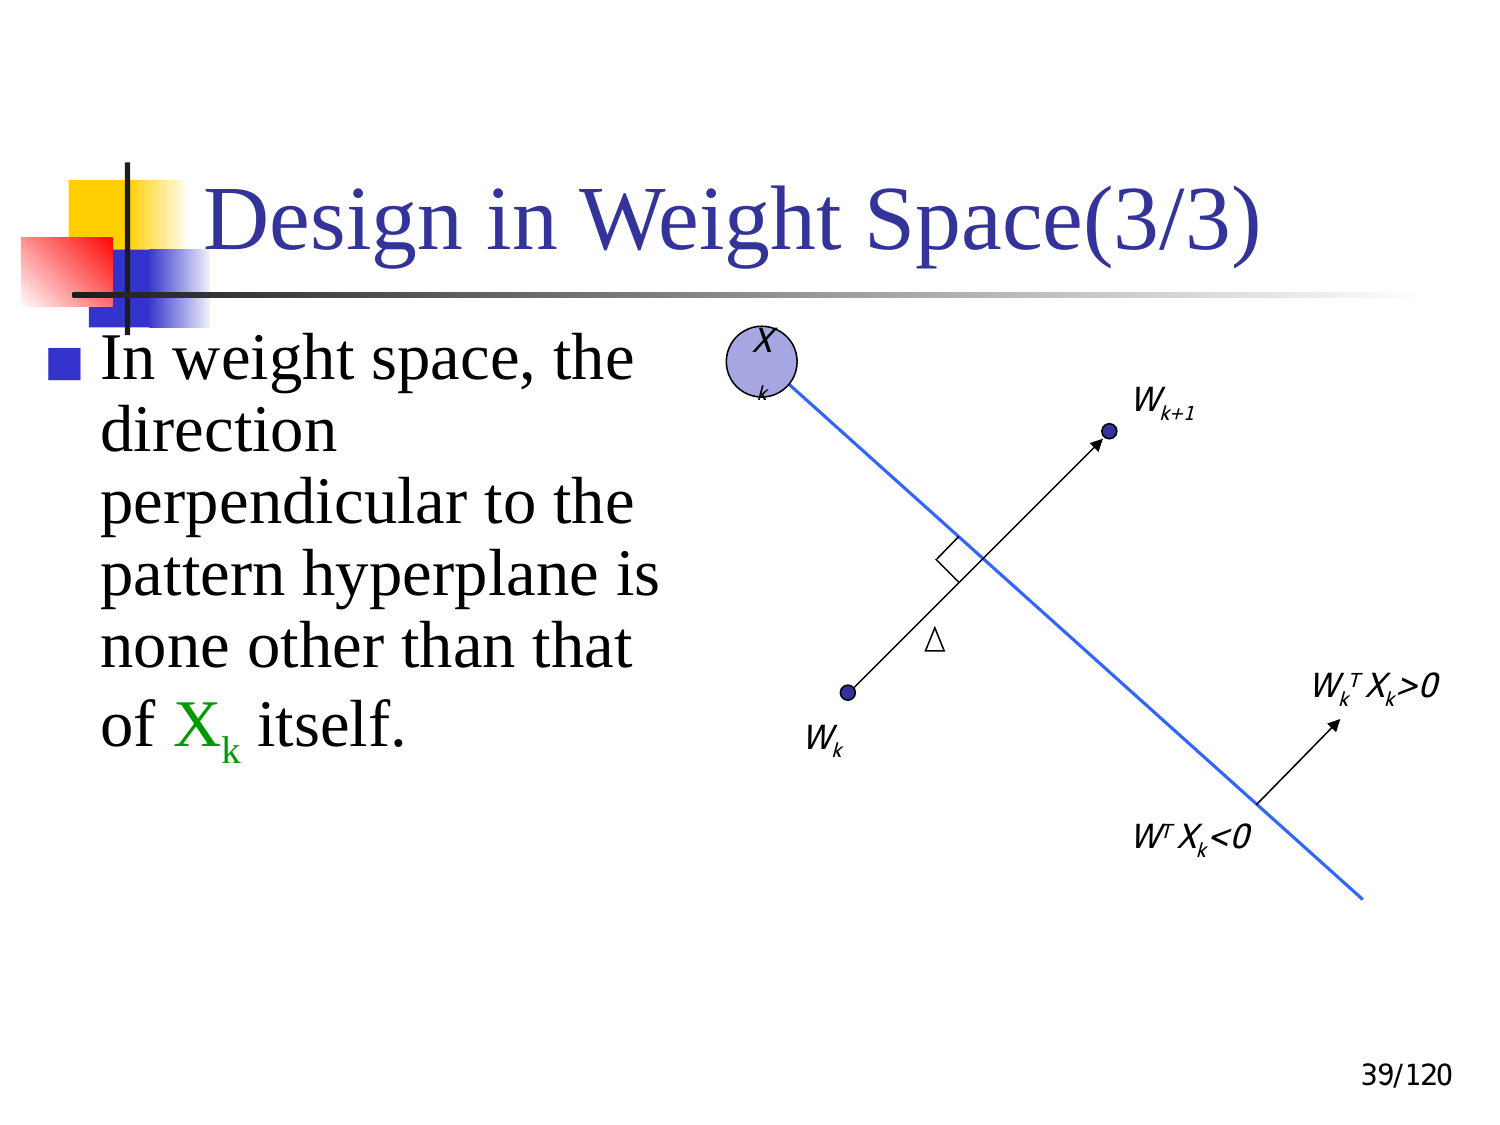

# Design in Weight Space(3/3)
In weight space, the direction perpendicular to the pattern hyperplane is none other than that of Xk itself.
Xk
Wk+1

WkT Xk>0

Wk

WT Xk<0
39/120